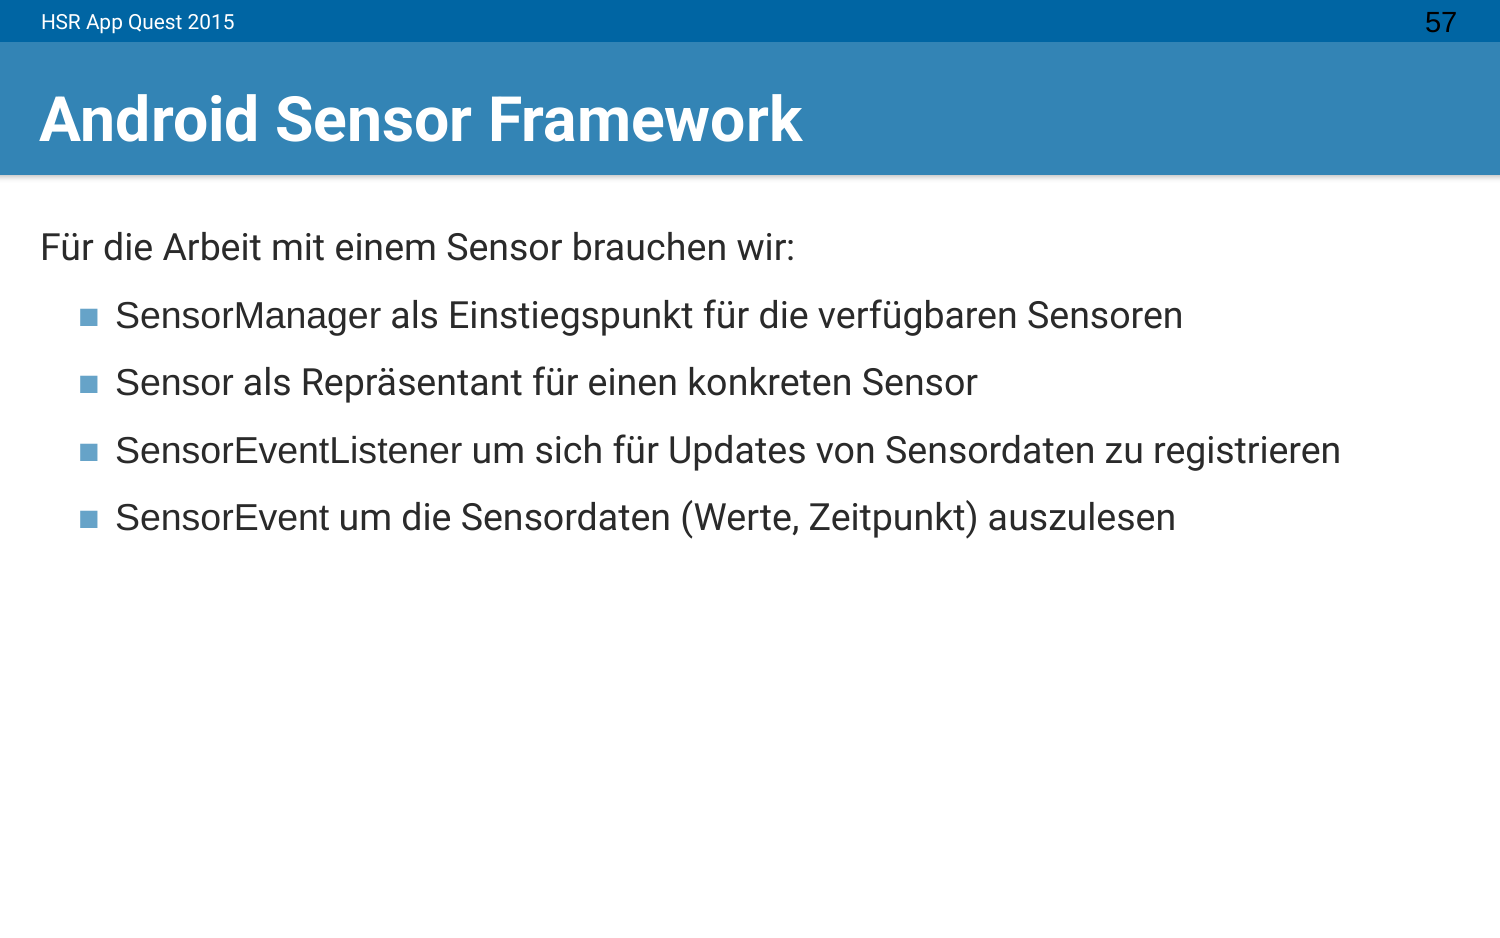

57
# Android Sensor Framework
Für die Arbeit mit einem Sensor brauchen wir:
SensorManager als Einstiegspunkt für die verfügbaren Sensoren
Sensor als Repräsentant für einen konkreten Sensor
SensorEventListener um sich für Updates von Sensordaten zu registrieren
SensorEvent um die Sensordaten (Werte, Zeitpunkt) auszulesen